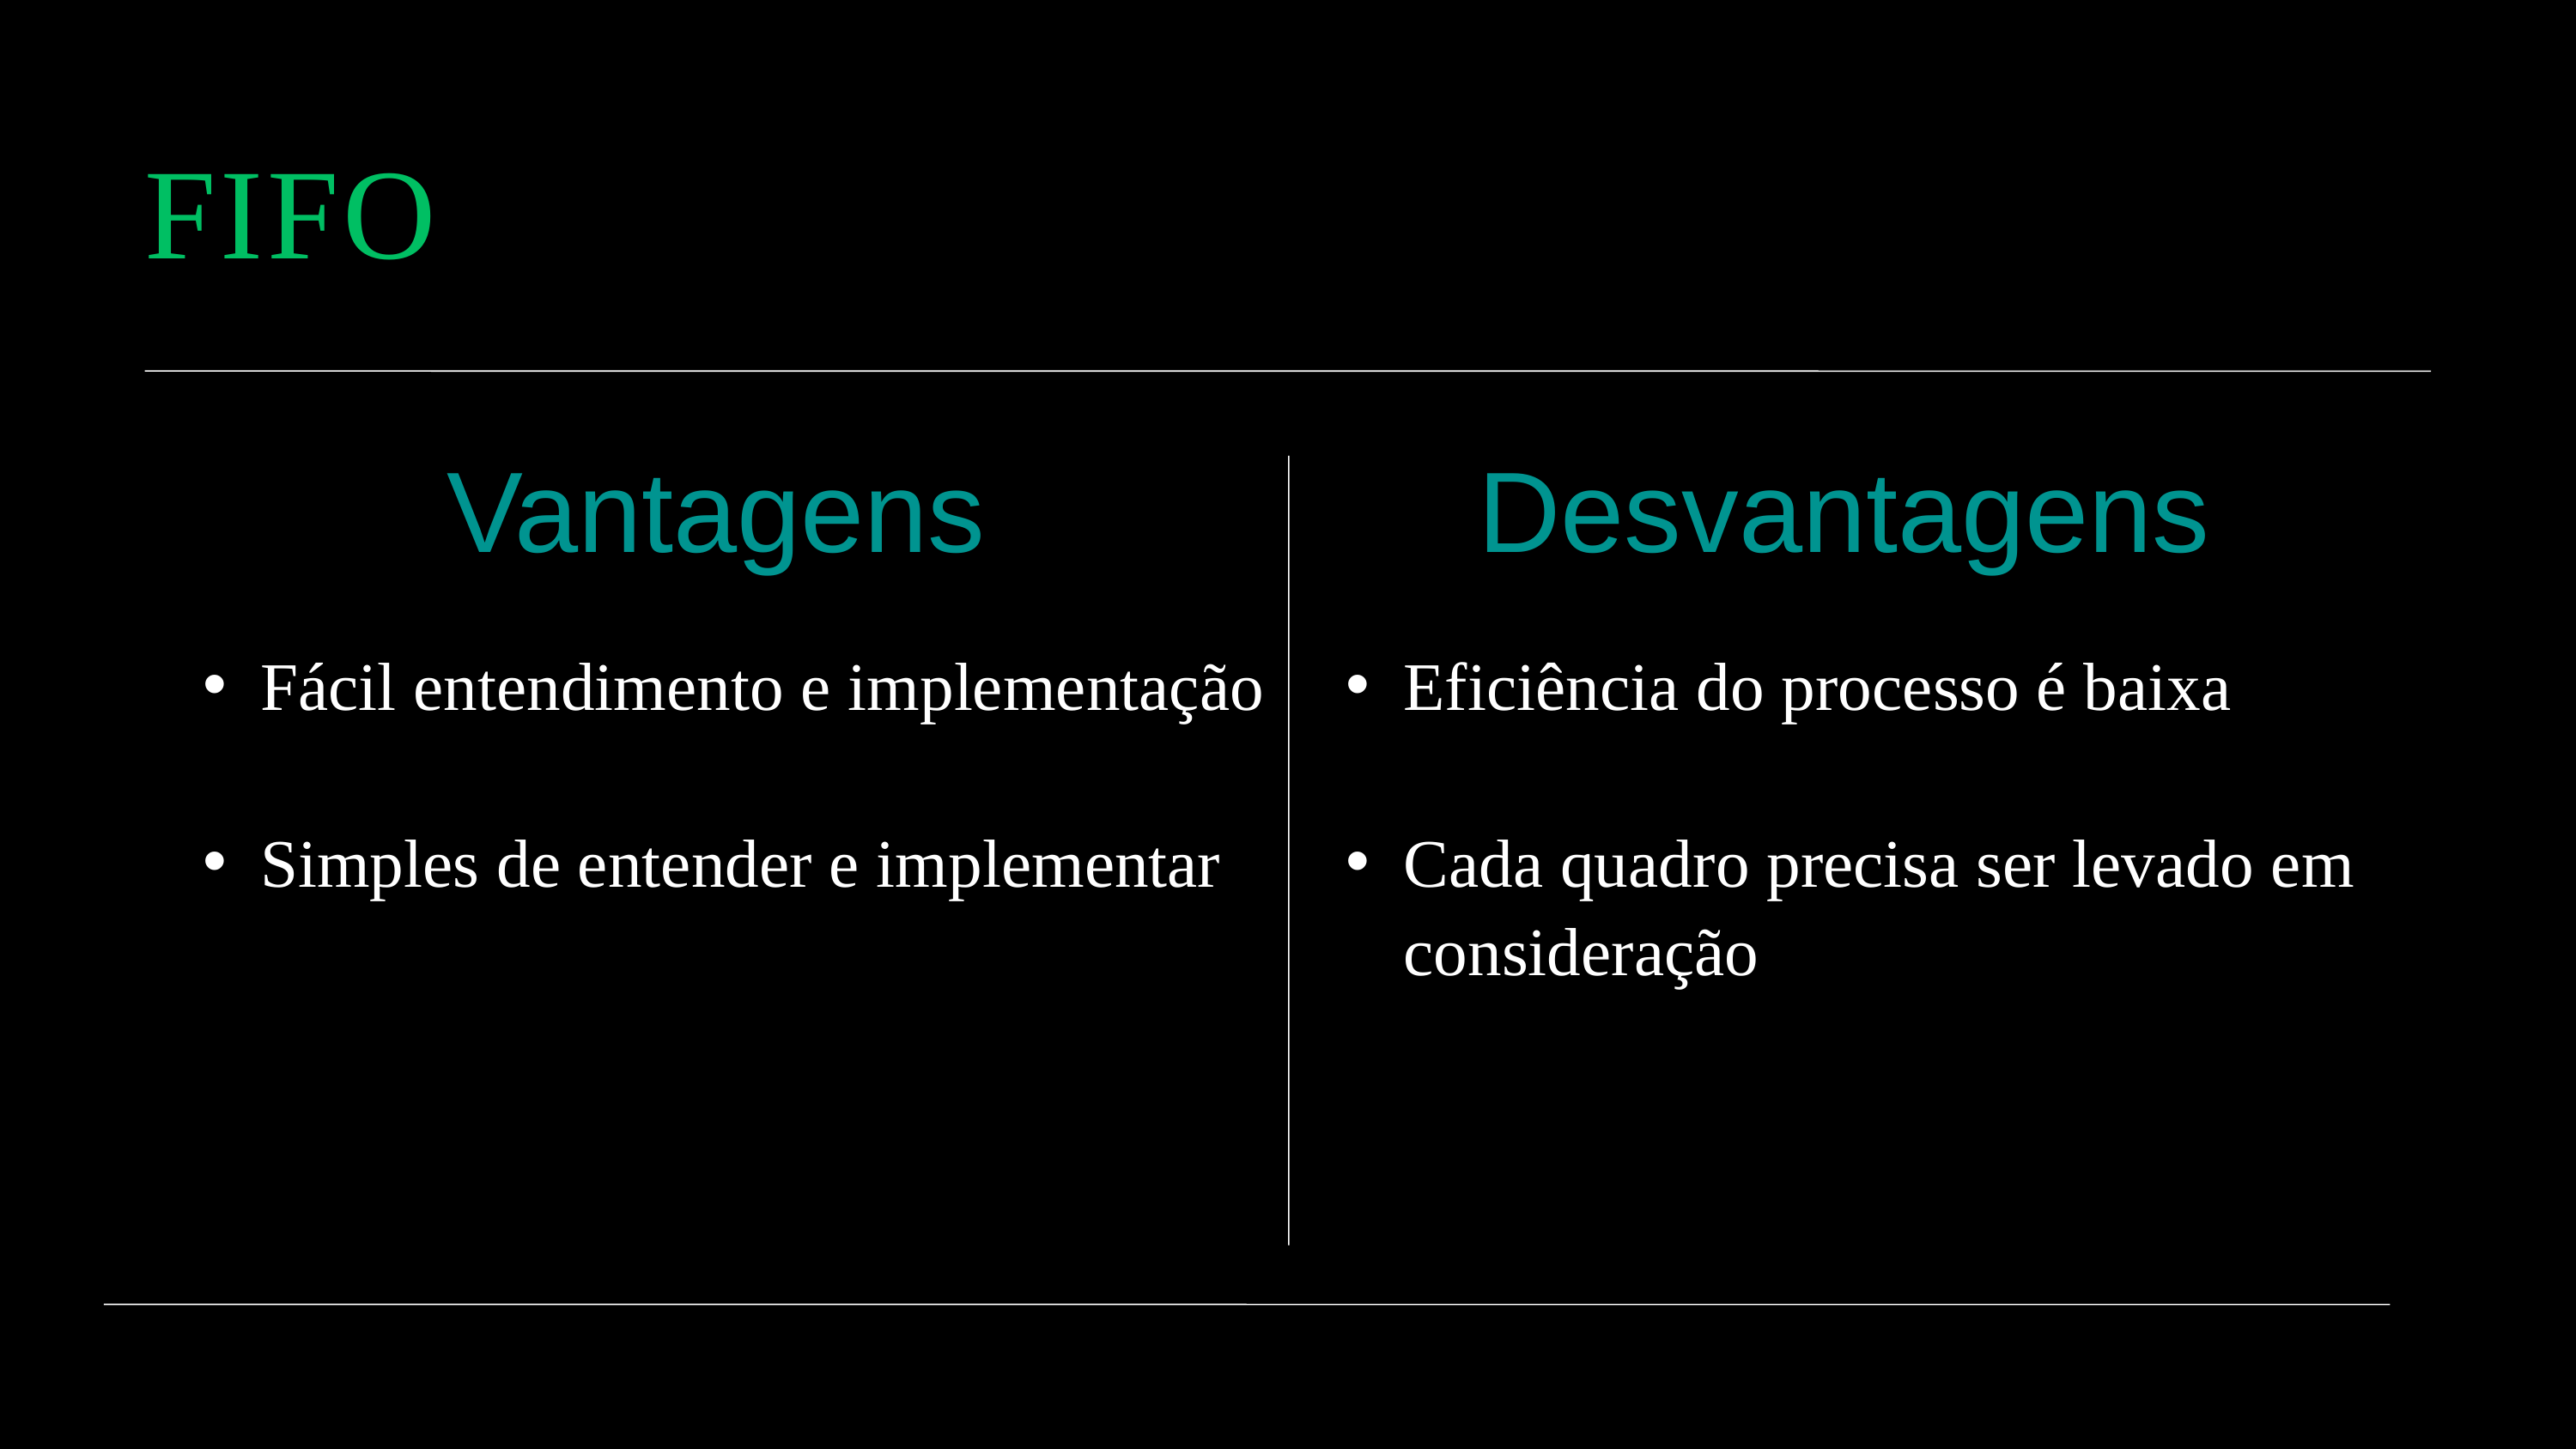

FIFO

Vantagens
Desvantagens

Fácil entendimento e implementação

Simples de entender e implementar
Eficiência do processo é baixa

Cada quadro precisa ser levado em consideração